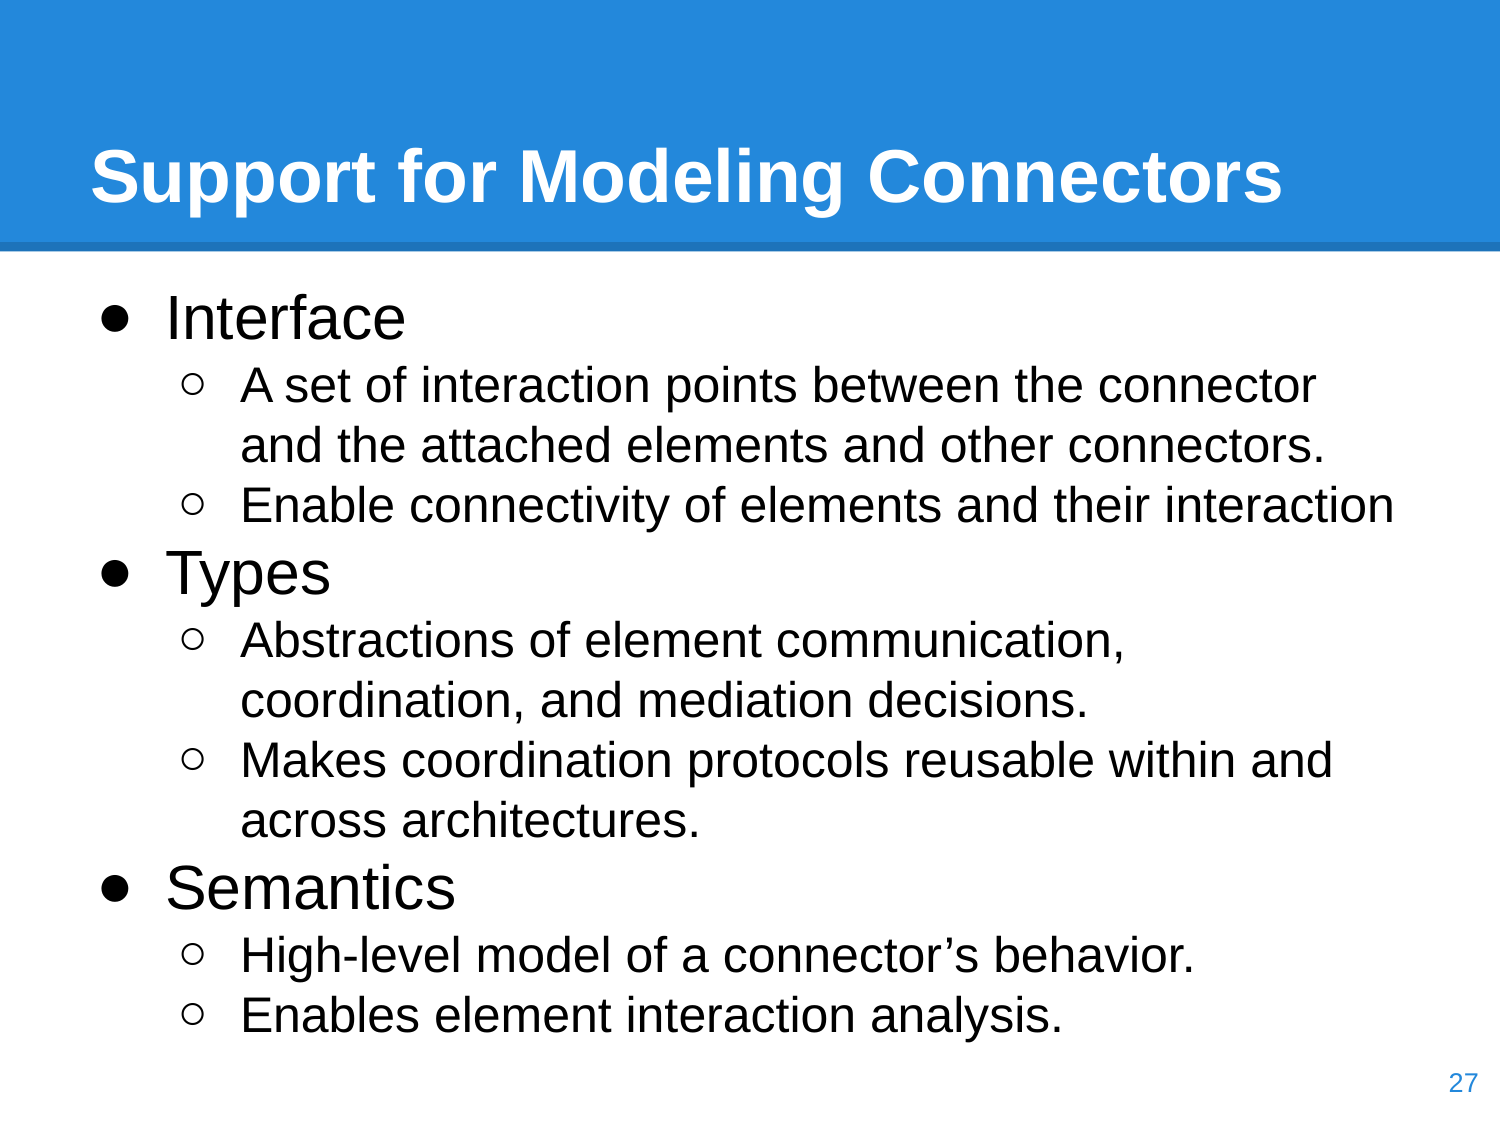

# Support for Modeling Connectors
Interface
A set of interaction points between the connector and the attached elements and other connectors.
Enable connectivity of elements and their interaction
Types
Abstractions of element communication, coordination, and mediation decisions.
Makes coordination protocols reusable within and across architectures.
Semantics
High-level model of a connector’s behavior.
Enables element interaction analysis.

27